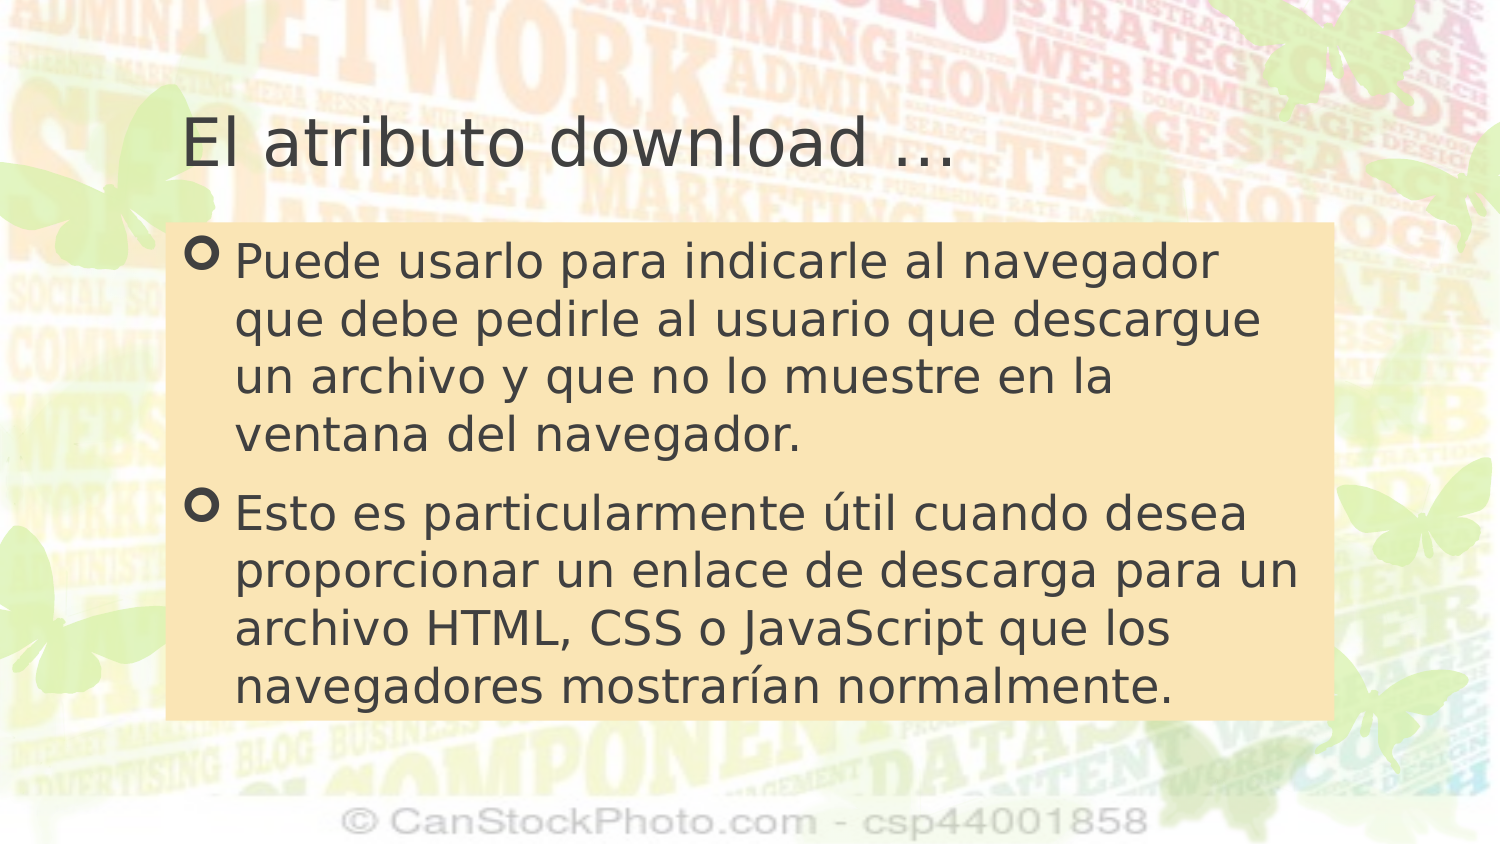

# El atributo download …
Puede usarlo para indicarle al navegador que debe pedirle al usuario que descargue un archivo y que no lo muestre en la ventana del navegador.
Esto es particularmente útil cuando desea proporcionar un enlace de descarga para un archivo HTML, CSS o JavaScript que los navegadores mostrarían normalmente.